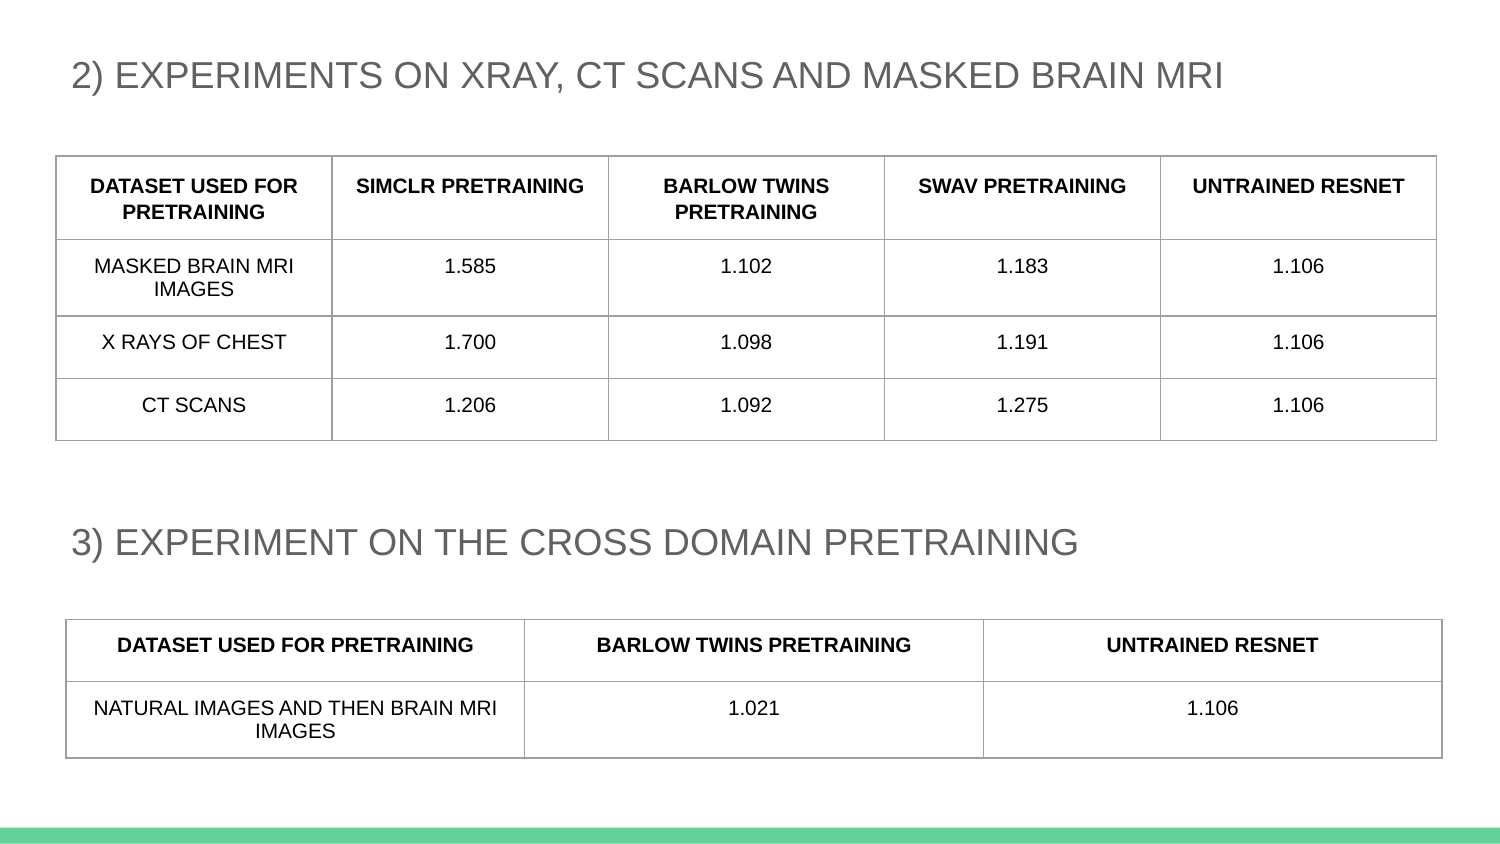

2) EXPERIMENTS ON XRAY, CT SCANS AND MASKED BRAIN MRI
| DATASET USED FOR PRETRAINING | SIMCLR PRETRAINING | BARLOW TWINS PRETRAINING | SWAV PRETRAINING | UNTRAINED RESNET |
| --- | --- | --- | --- | --- |
| MASKED BRAIN MRI IMAGES | 1.585 | 1.102 | 1.183 | 1.106 |
| X RAYS OF CHEST | 1.700 | 1.098 | 1.191 | 1.106 |
| CT SCANS | 1.206 | 1.092 | 1.275 | 1.106 |
3) EXPERIMENT ON THE CROSS DOMAIN PRETRAINING
| DATASET USED FOR PRETRAINING | BARLOW TWINS PRETRAINING | UNTRAINED RESNET |
| --- | --- | --- |
| NATURAL IMAGES AND THEN BRAIN MRI IMAGES | 1.021 | 1.106 |